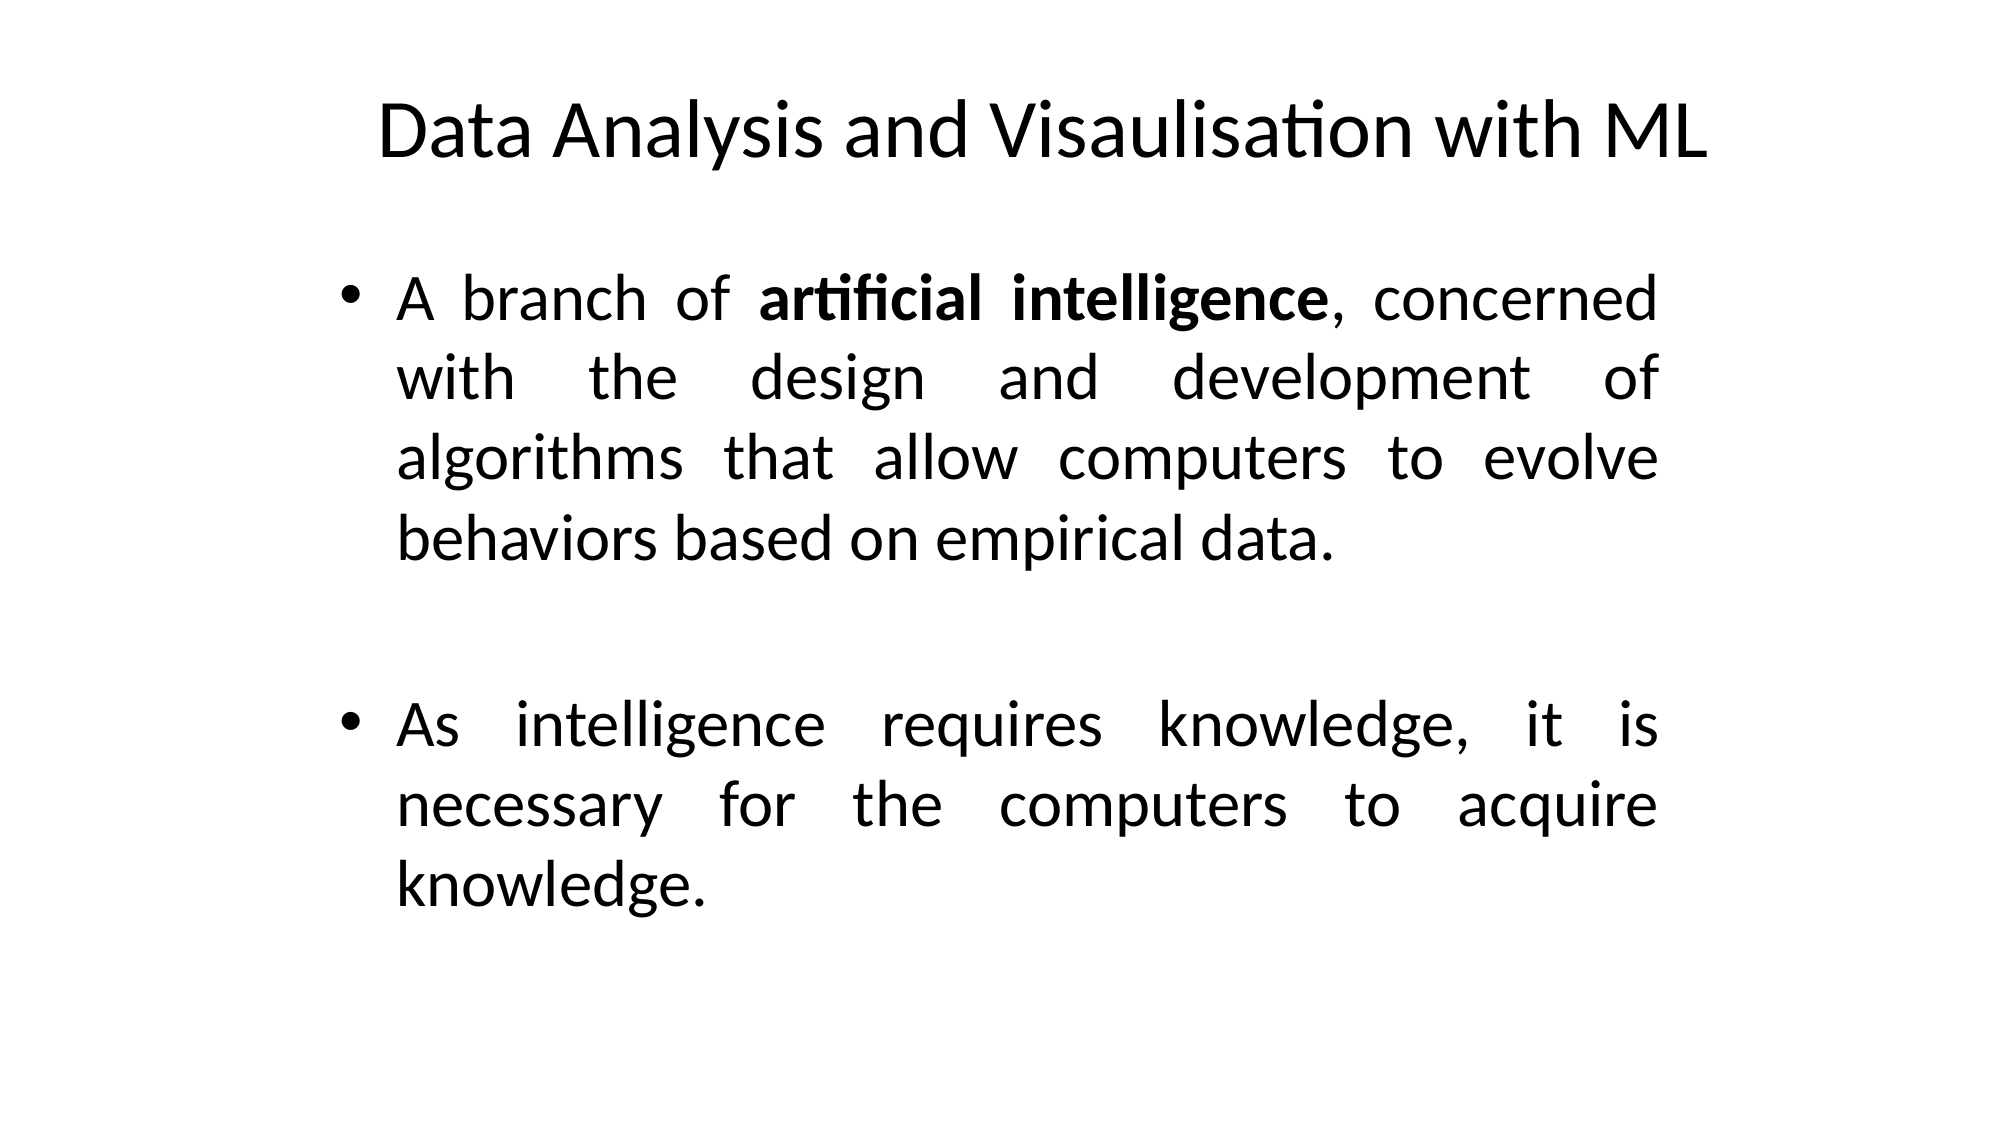

# Data Analysis and Visaulisation with ML
A branch of artificial intelligence, concerned with the design and development of algorithms that allow computers to evolve behaviors based on empirical data.

As intelligence requires knowledge, it is necessary for the computers to acquire knowledge.

18